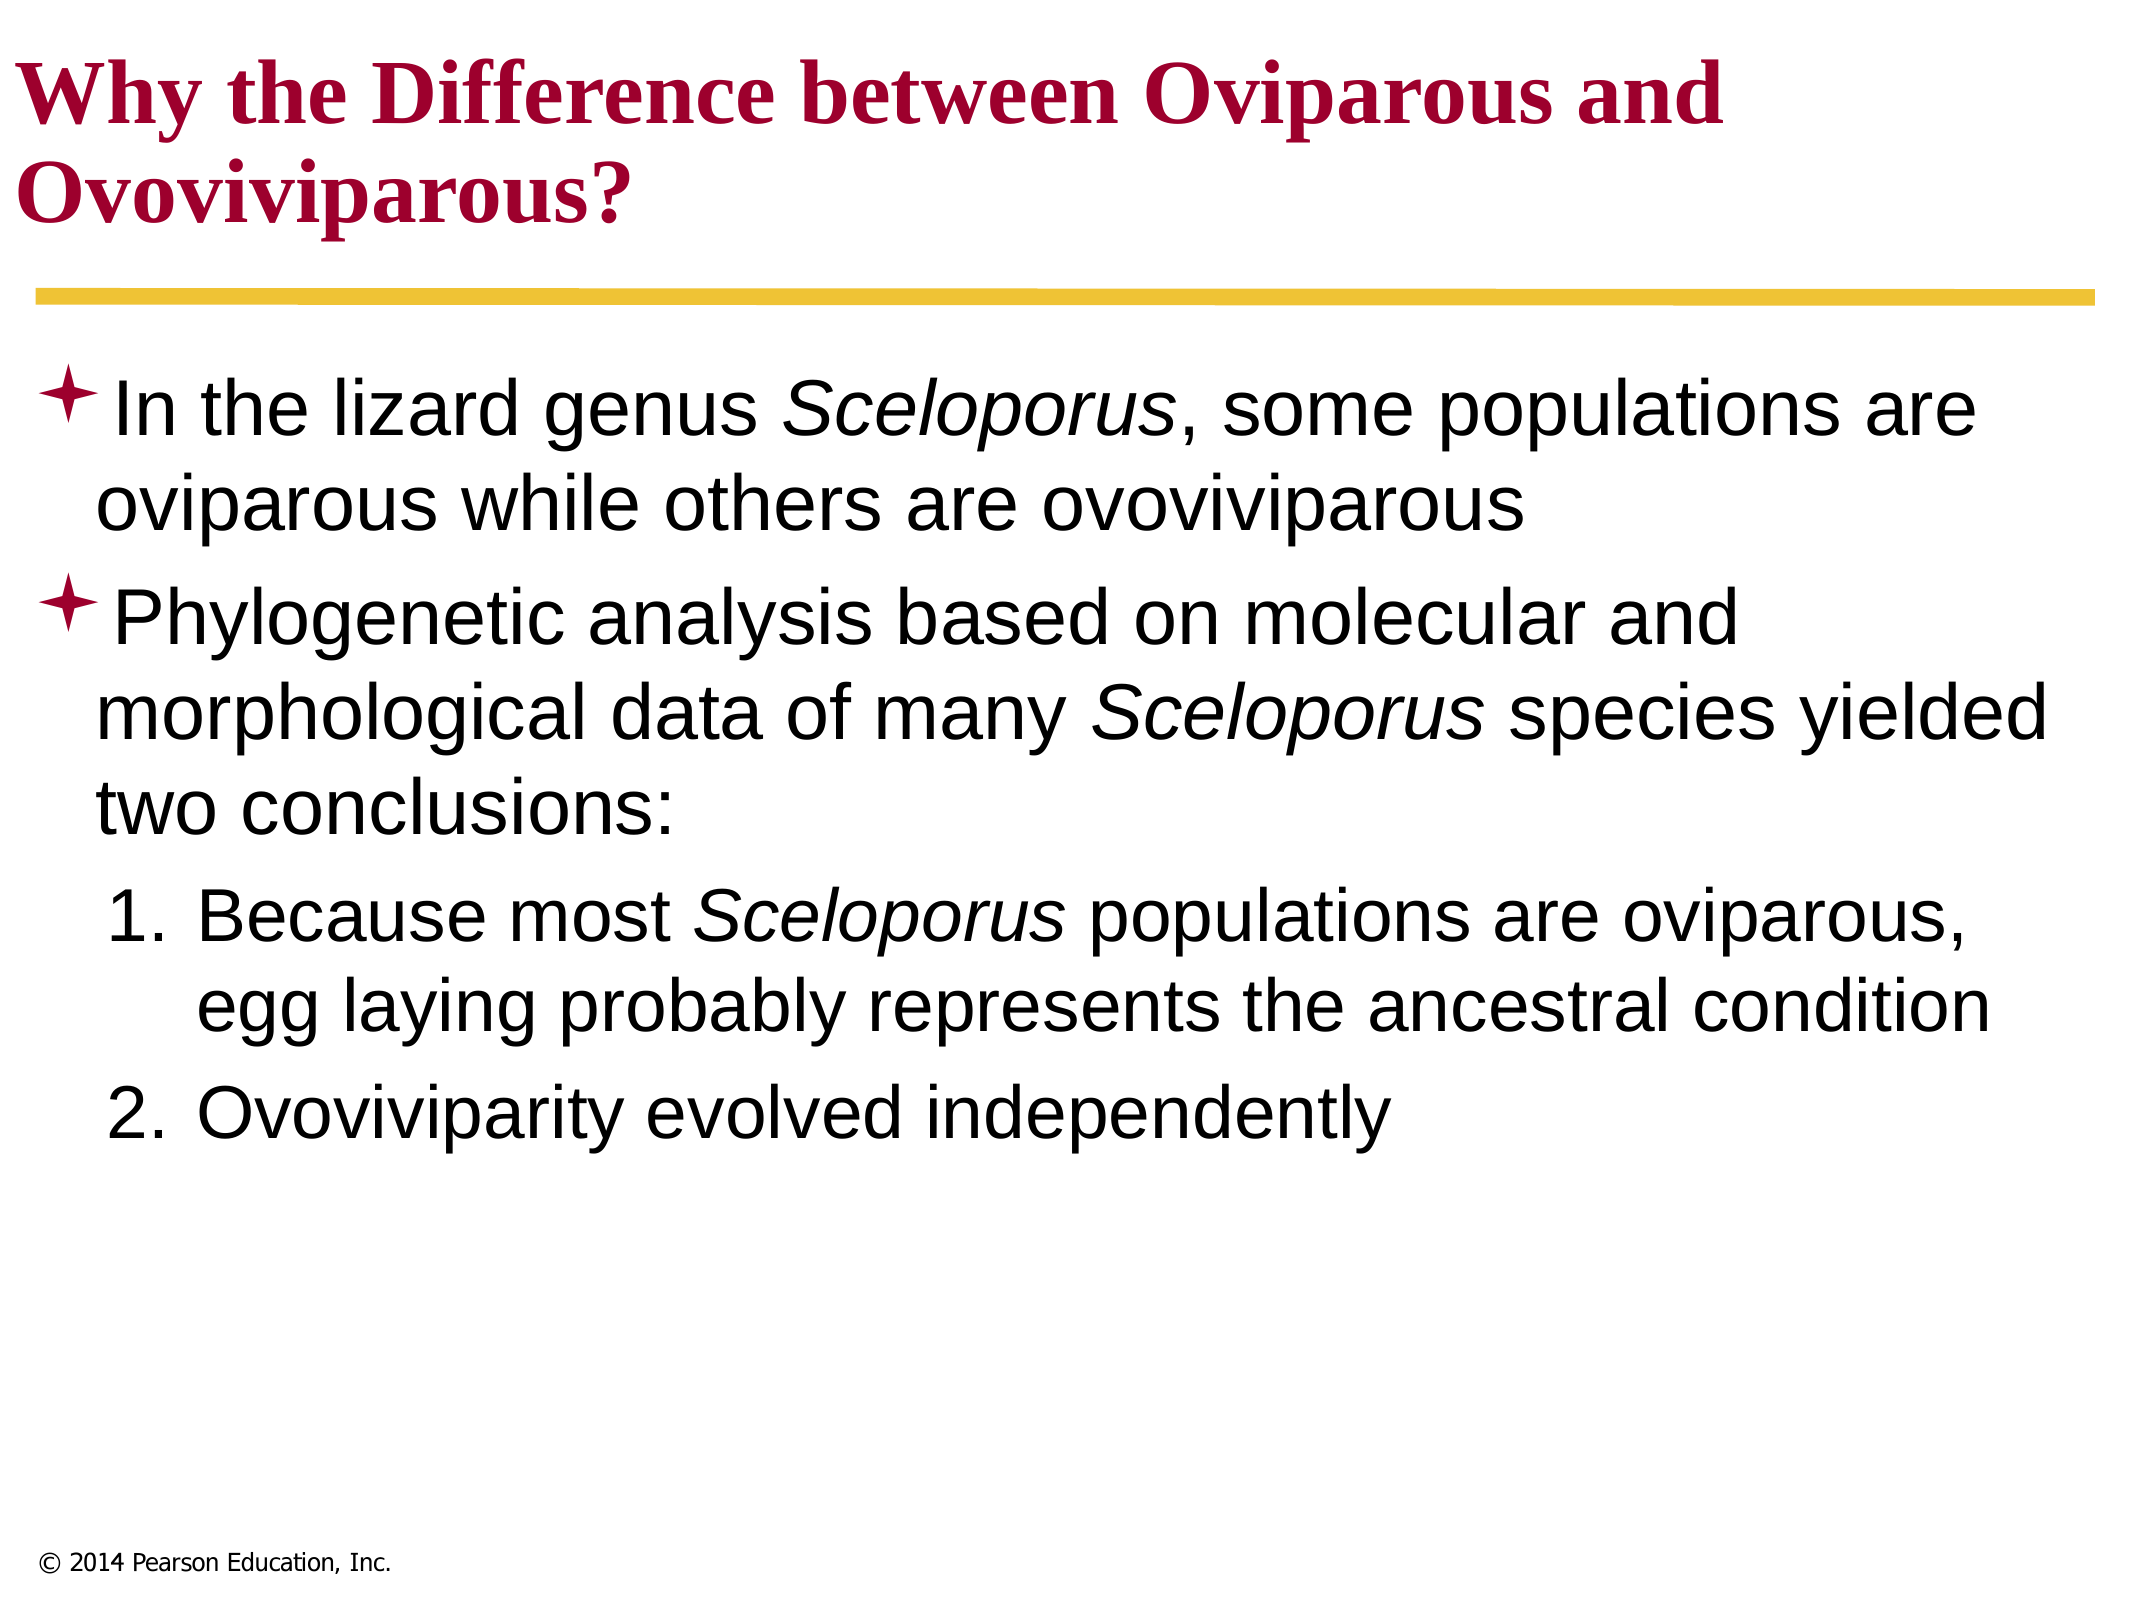

Why the Difference between Oviparous and
Ovoviviparous?

In the lizard genus Sceloporus, some populations are oviparous while others are ovoviviparous
Phylogenetic analysis based on molecular and morphological data of many Sceloporus species yielded two conclusions:
Because most Sceloporus populations are oviparous, egg laying probably represents the ancestral condition
Ovoviviparity evolved independently